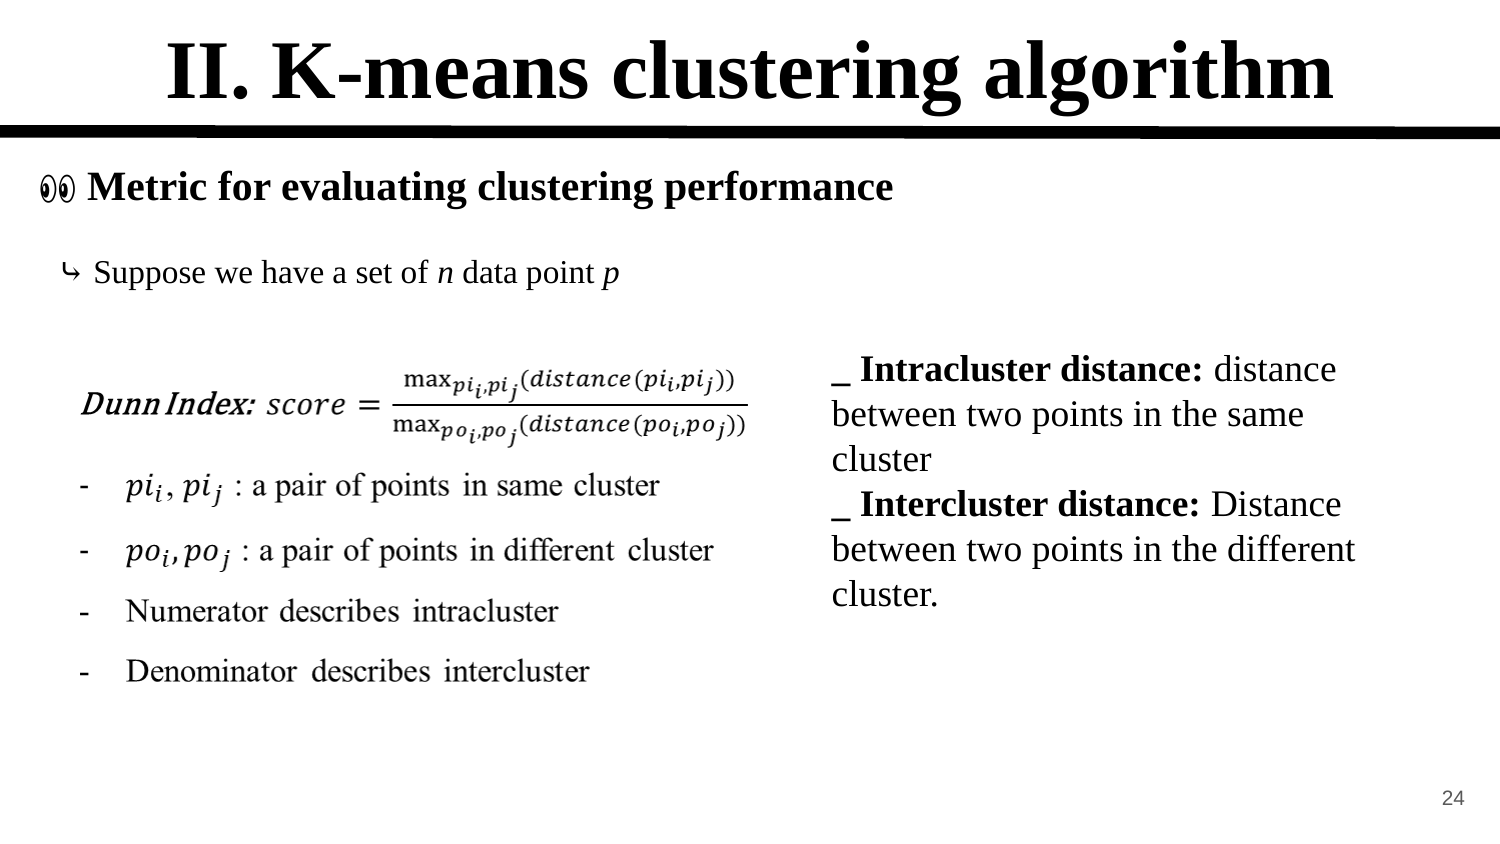

II. K-means clustering algorithm

👀 Metric for evaluating clustering performance
⤷ Suppose we have a set of n data point p

_ Intracluster distance: distance between two points in the same cluster
_ Intercluster distance: Distance between two points in the different cluster.

24